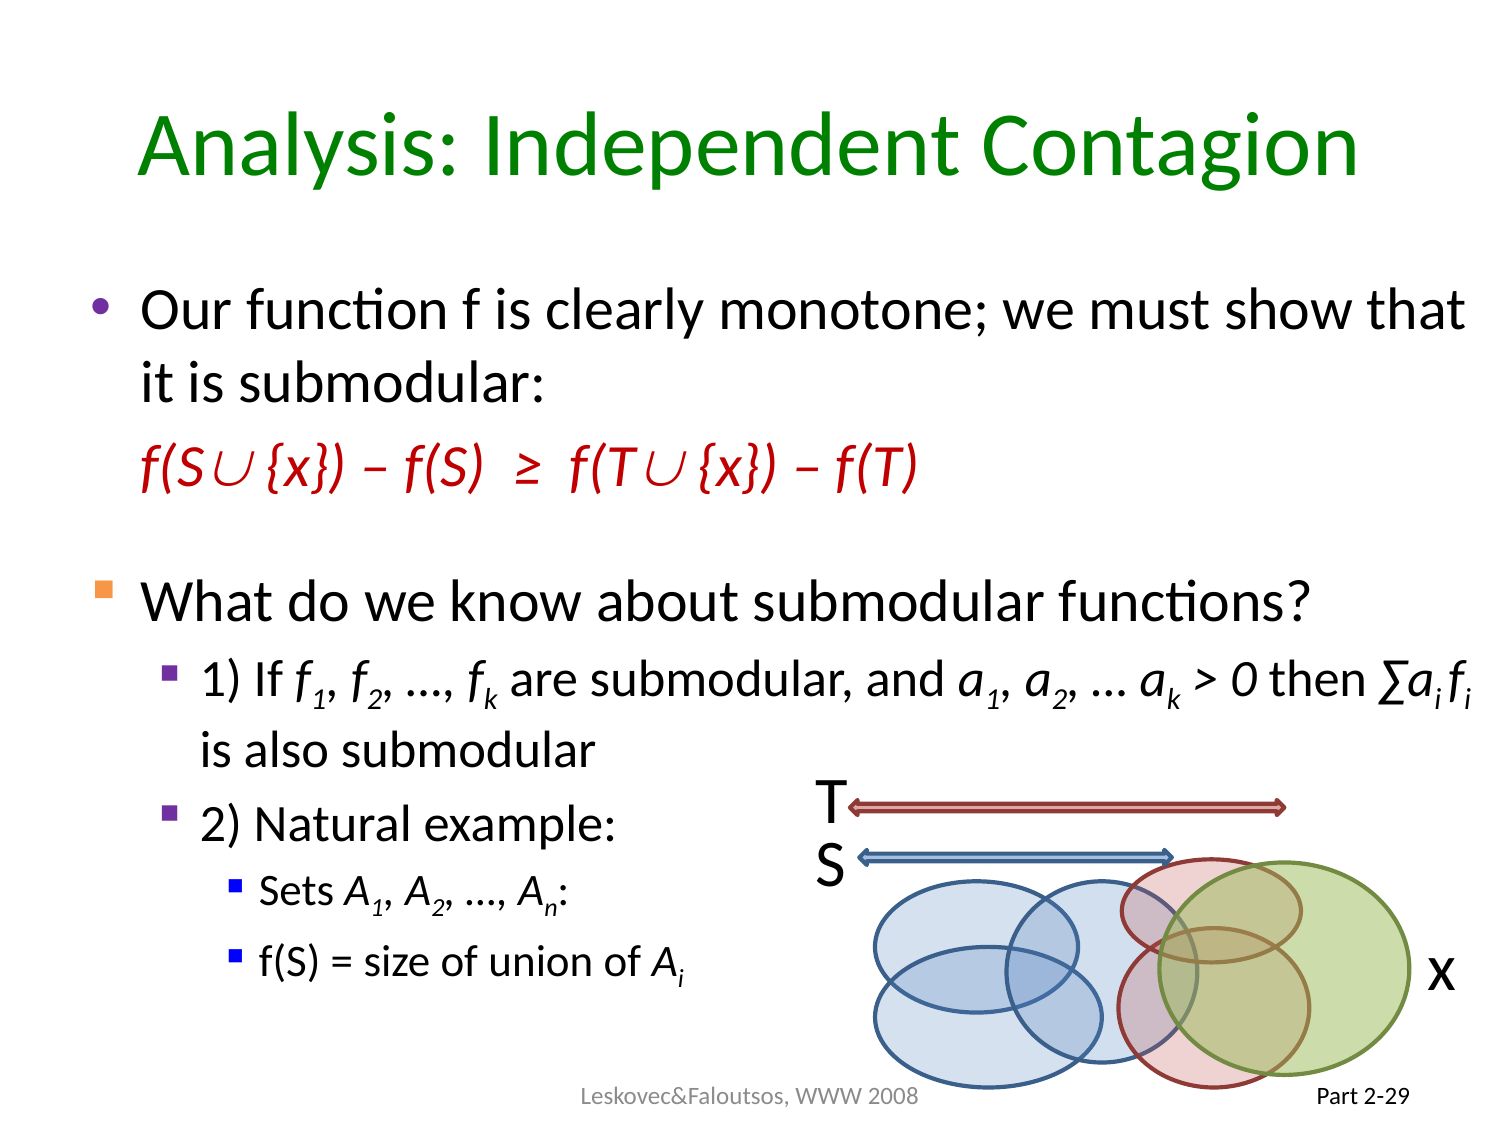

# Analysis: Independent Contagion
Our function f is clearly monotone; we must show that  it is submodular:
		f(S∪ {x}) – f(S)  ≥  f(T∪ {x}) – f(T)

What do we know about submodular functions?
1) If f1, f2, …, fk are submodular, and a1, a2, … ak > 0 then ∑ai fi is also submodular
2) Natural example:
Sets A1, A2, …, An:
f(S) = size of union of Ai
T

S

x

Leskovec&Faloutsos, WWW 2008
Part 2-29